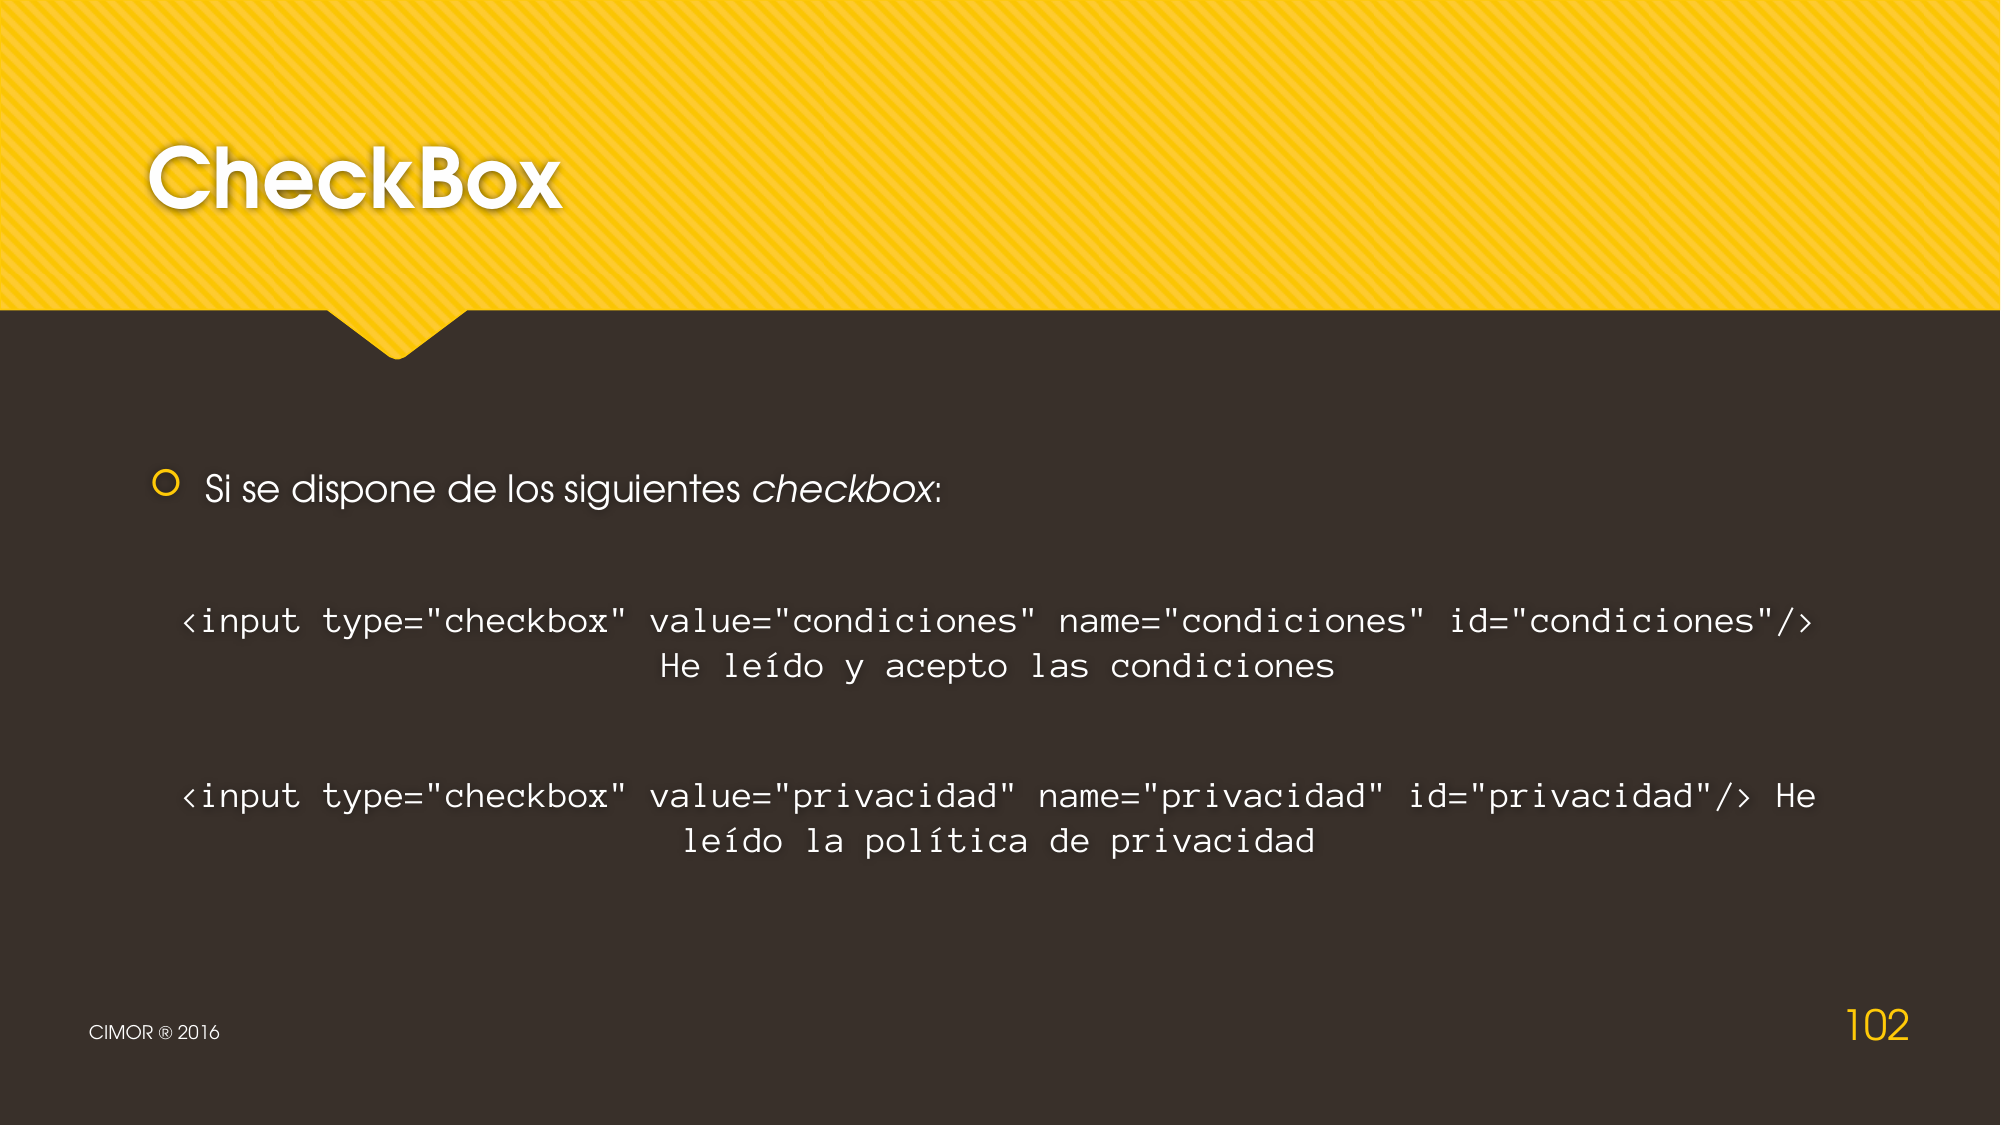

# CheckBox
Si se dispone de los siguientes checkbox:

<input type="checkbox" value="condiciones" name="condiciones" id="condiciones"/> He leído y acepto las condiciones

<input type="checkbox" value="privacidad" name="privacidad" id="privacidad"/> He leído la política de privacidad
102
CIMOR ® 2016